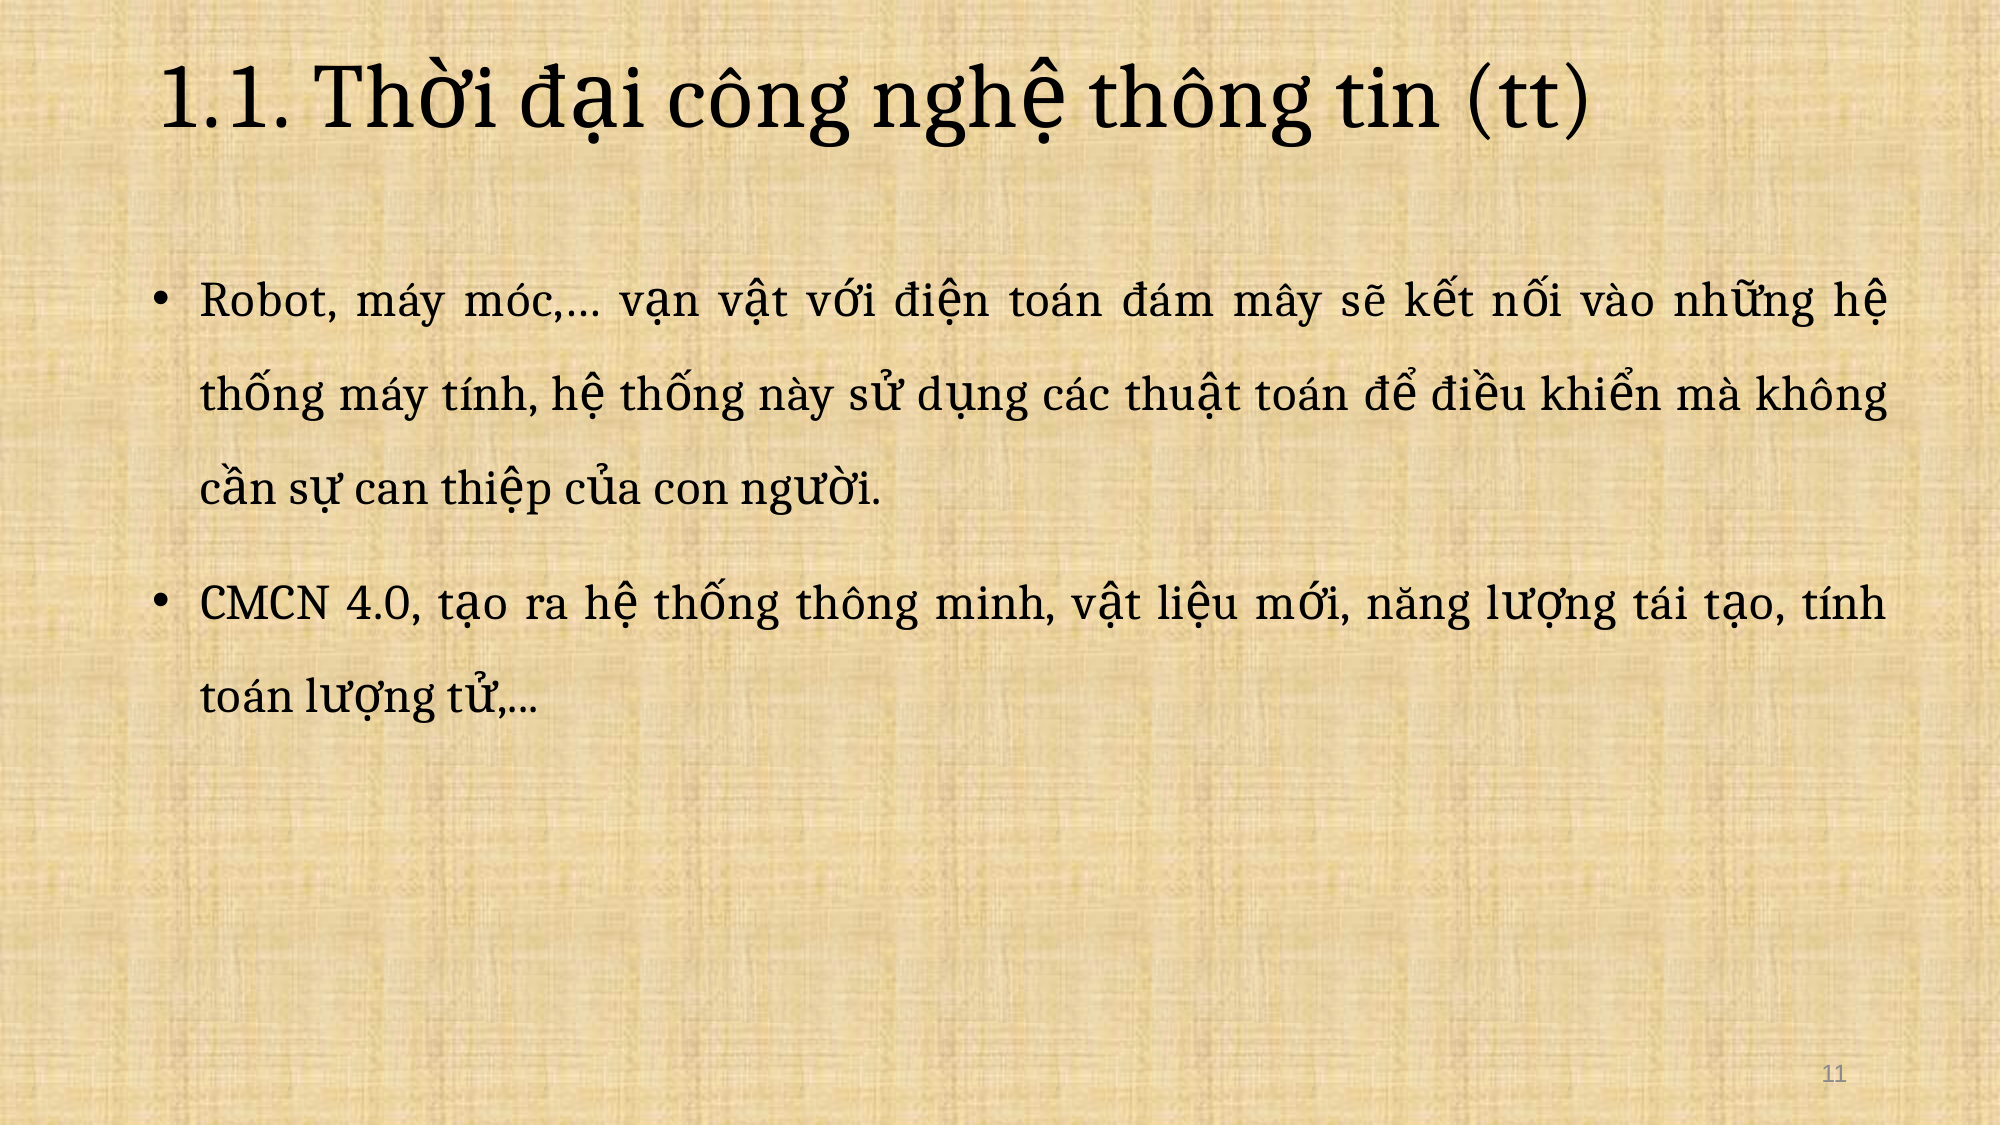

1.1. Thời đại công nghệ thông tin (tt)
Robot, máy móc,… vạn vật với điện toán đám mây sẽ kết nối vào những hệ thống máy tính, hệ thống này sử dụng các thuật toán để điều khiển mà không cần sự can thiệp của con người.
CMCN 4.0, tạo ra hệ thống thông minh, vật liệu mới, năng lượng tái tạo, tính toán lượng tử,...

11